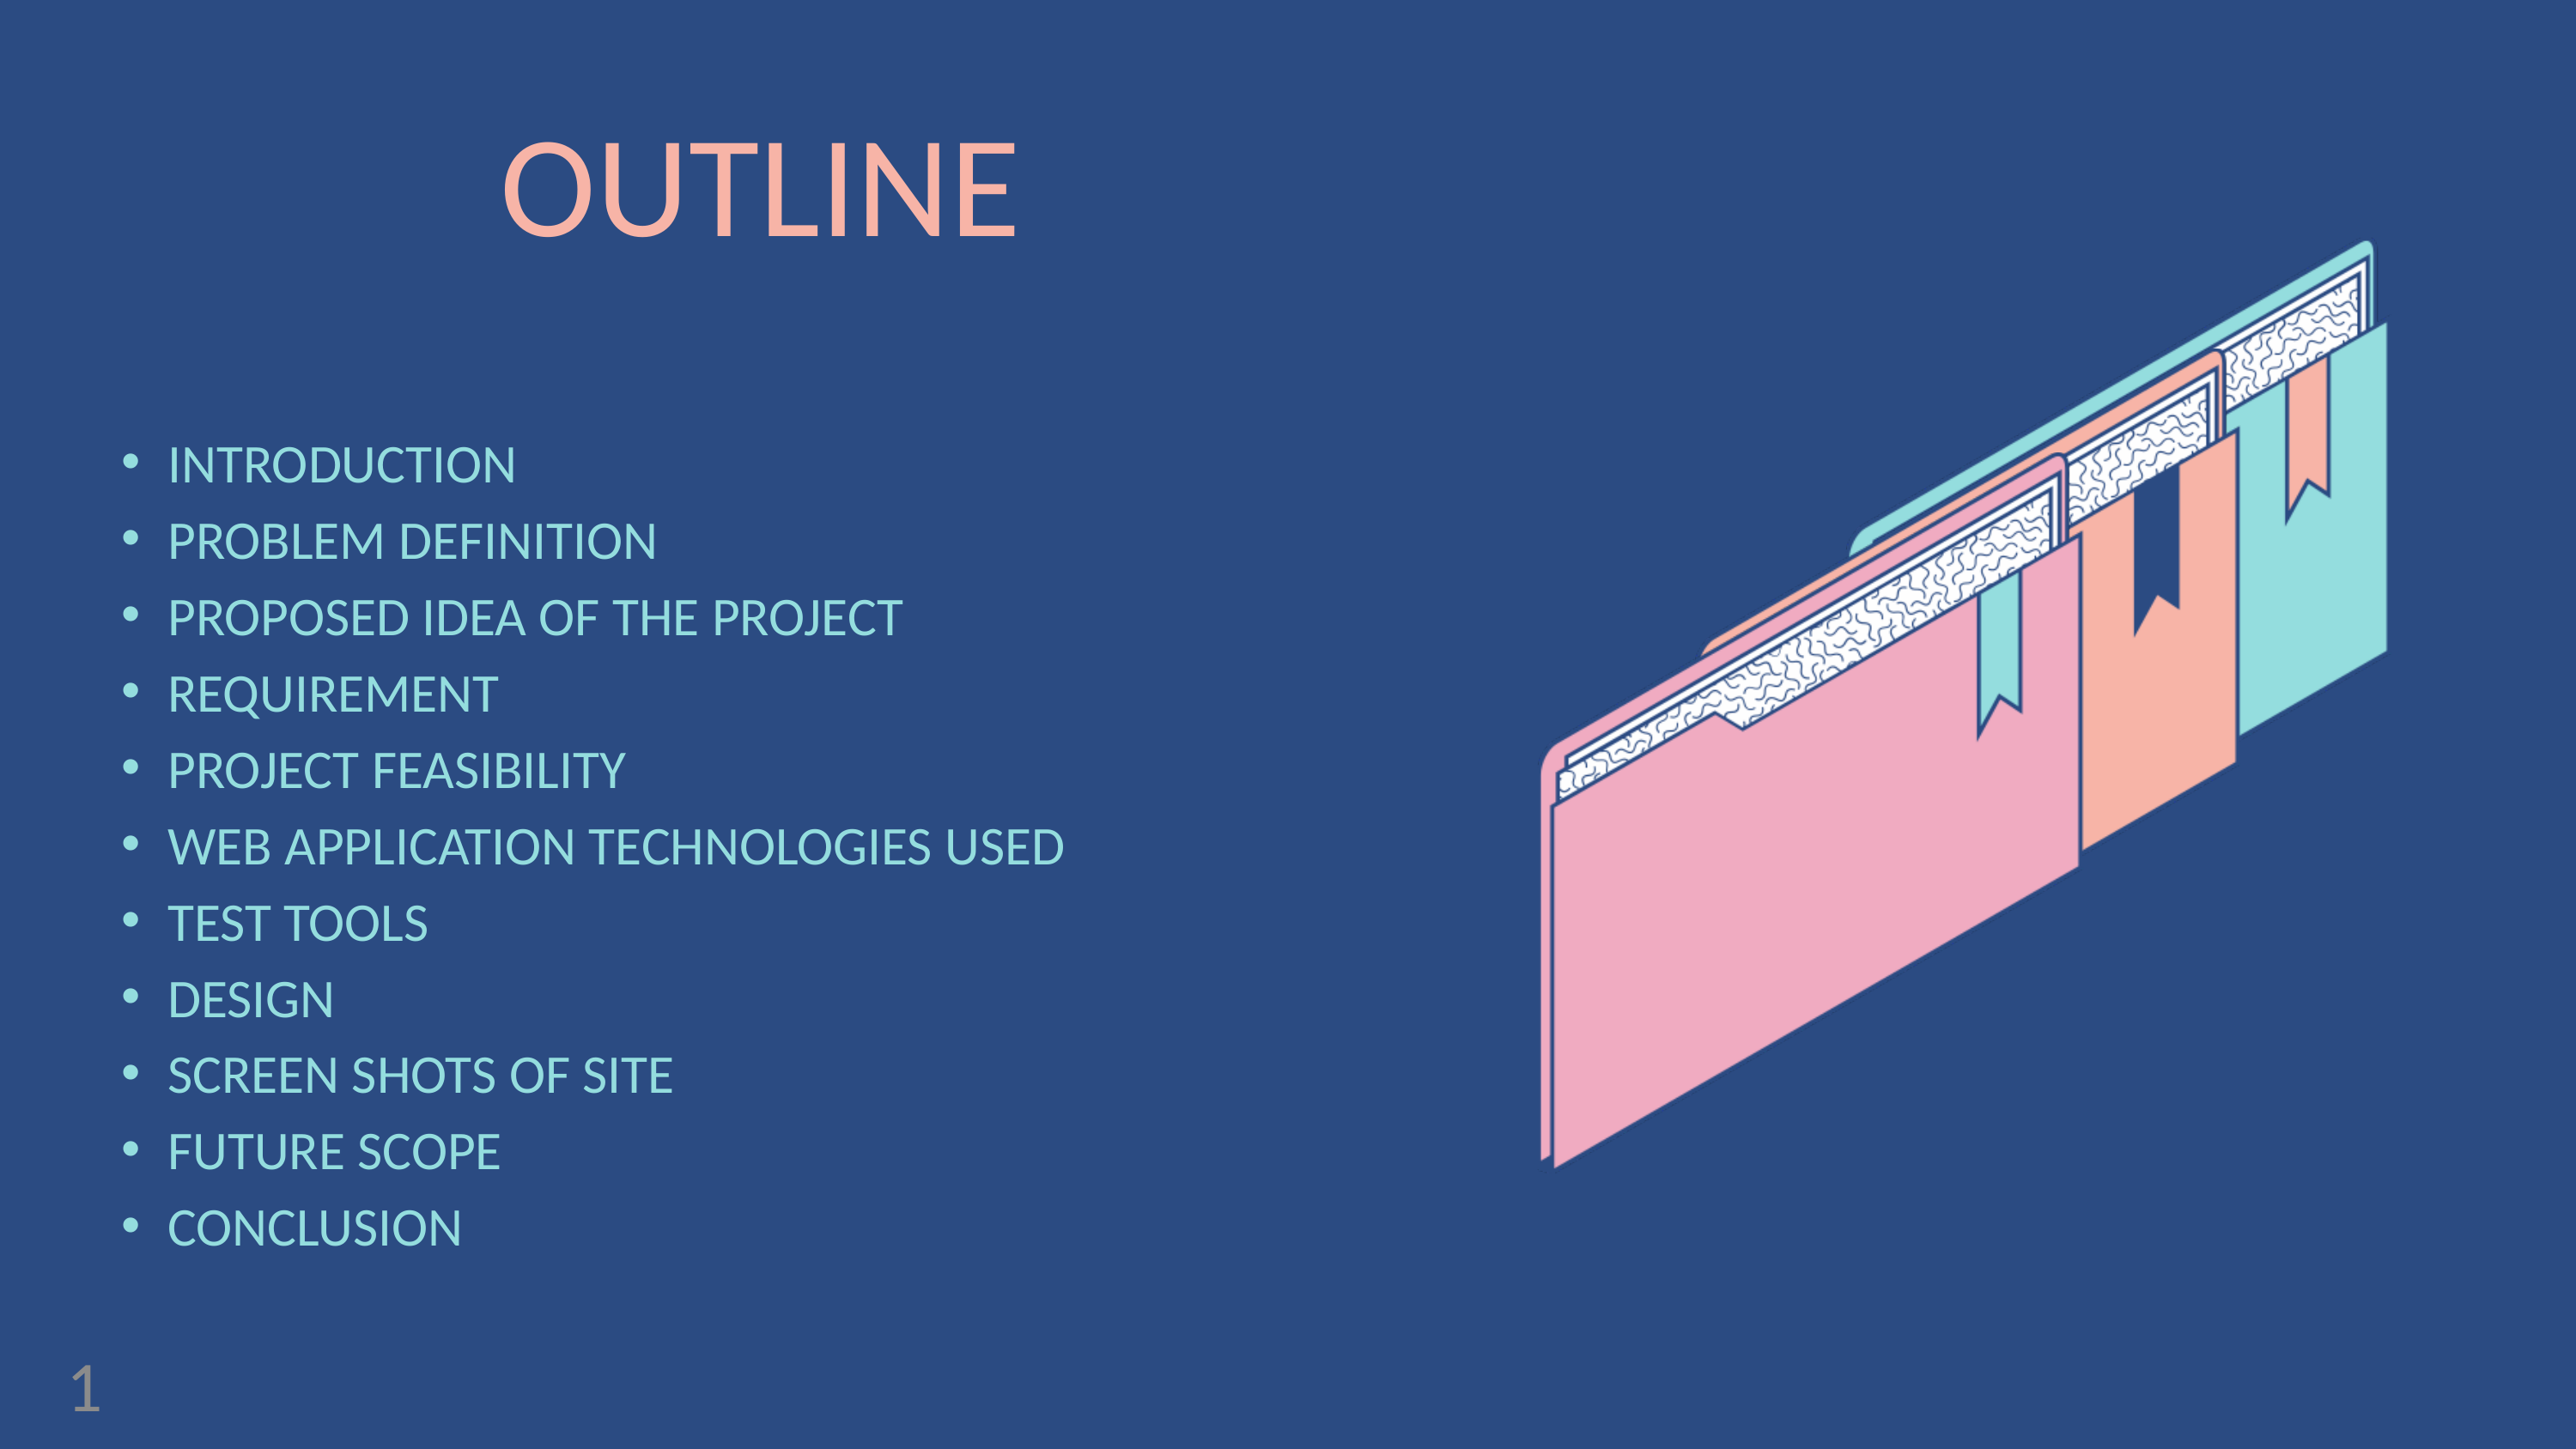

OUTLINE
INTRODUCTION
PROBLEM DEFINITION
PROPOSED IDEA OF THE PROJECT
REQUIREMENT
PROJECT FEASIBILITY
WEB APPLICATION TECHNOLOGIES USED
TEST TOOLS
DESIGN
SCREEN SHOTS OF SITE
FUTURE SCOPE
CONCLUSION

1